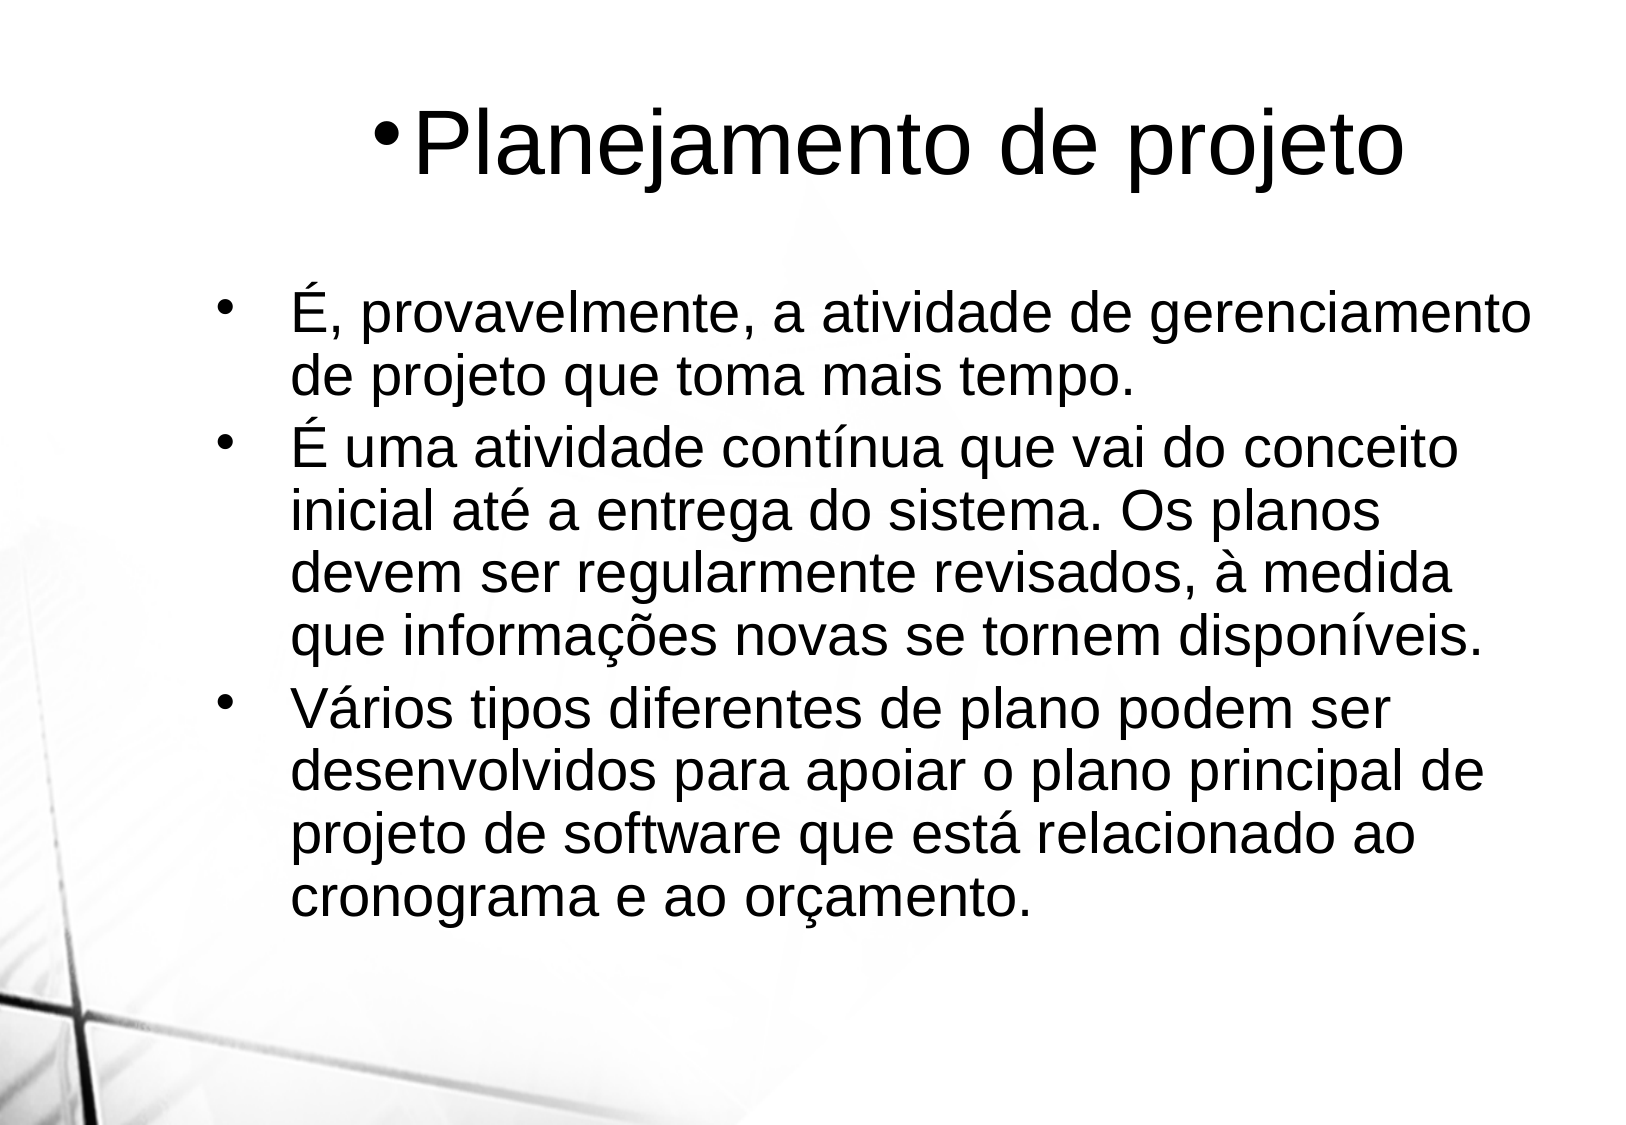

Planejamento de projeto
É, provavelmente, a atividade de gerenciamento de projeto que toma mais tempo.
É uma atividade contínua que vai do conceito inicial até a entrega do sistema. Os planos devem ser regularmente revisados, à medida que informações novas se tornem disponíveis.
Vários tipos diferentes de plano podem ser desenvolvidos para apoiar o plano principal de projeto de software que está relacionado ao cronograma e ao orçamento.